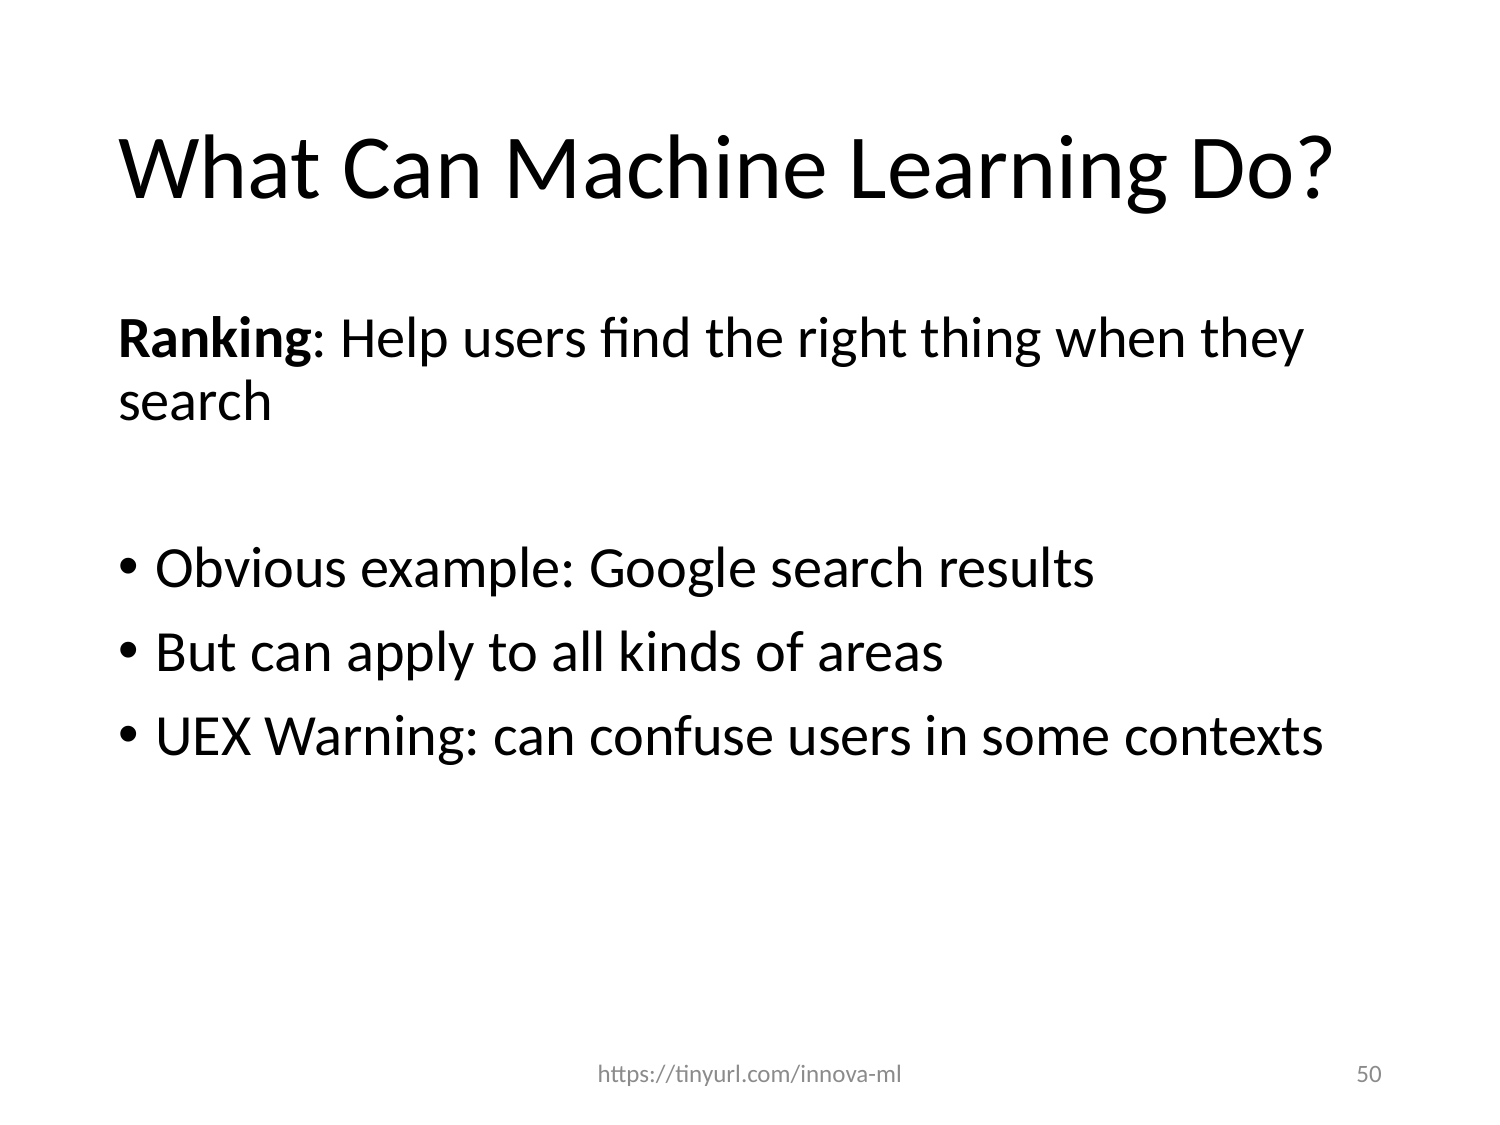

# What Can Machine Learning Do?
Ranking: Help users find the right thing when they search

Obvious example: Google search results
But can apply to all kinds of areas
UEX Warning: can confuse users in some contexts

https://tinyurl.com/innova-ml
50